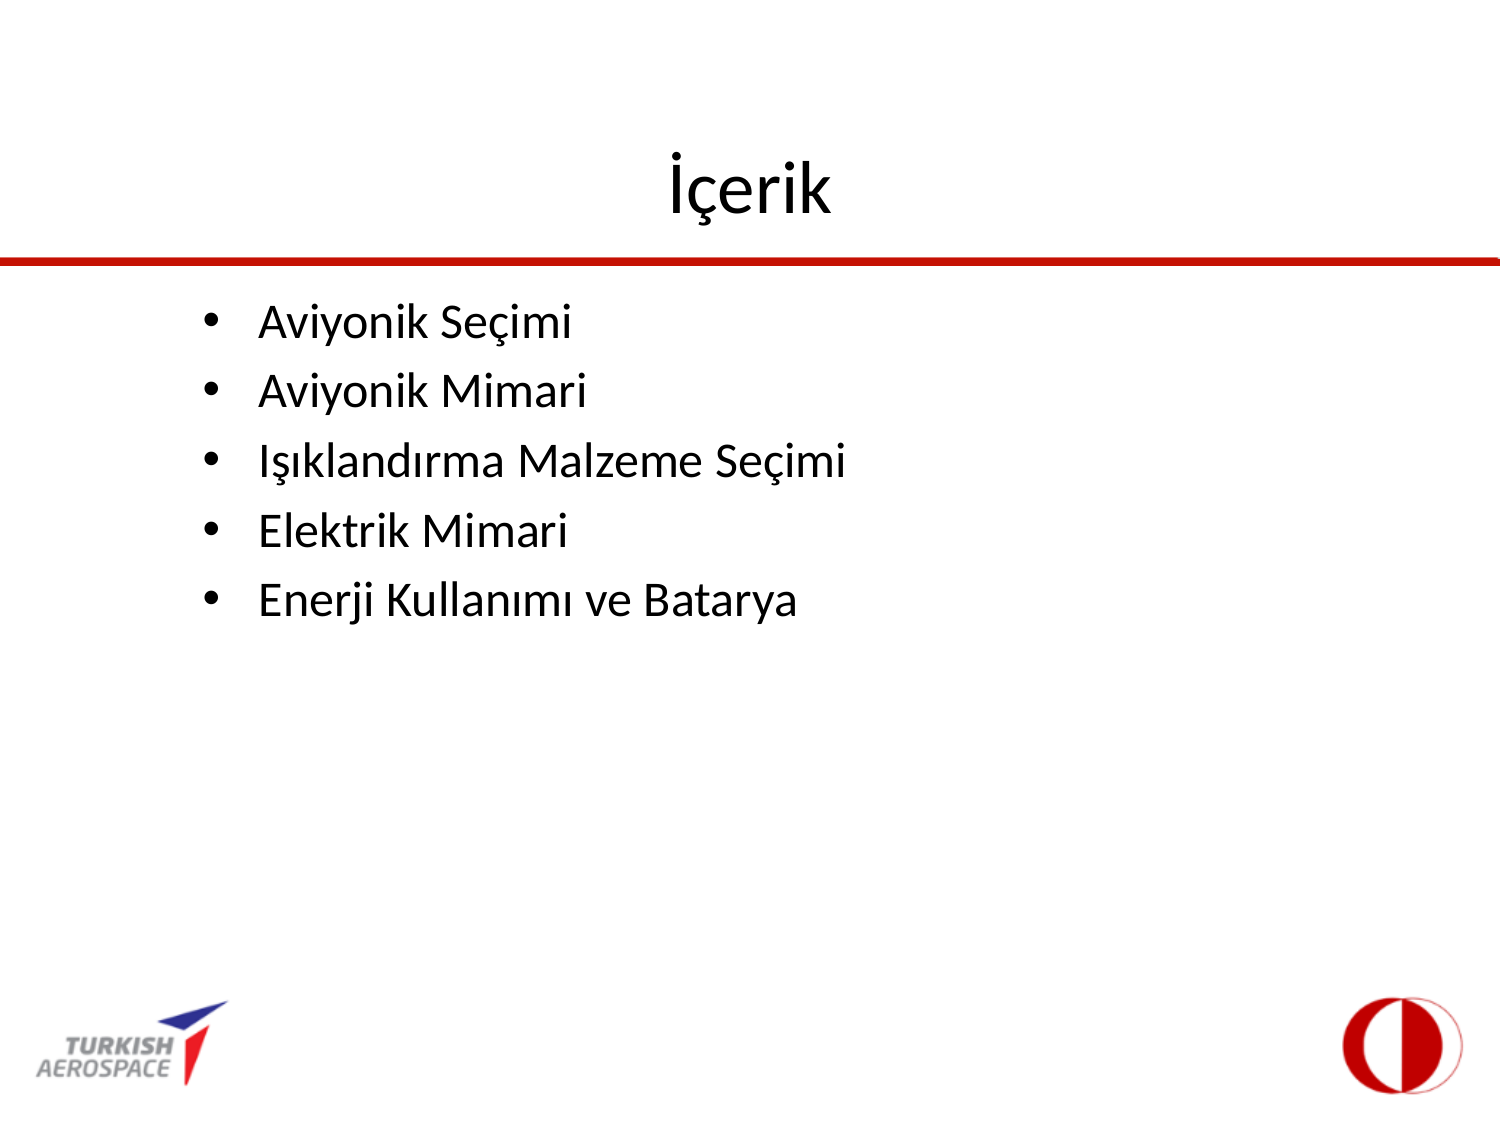

# İçerik
Aviyonik Seçimi
Aviyonik Mimari
Işıklandırma Malzeme Seçimi
Elektrik Mimari
Enerji Kullanımı ve Batarya